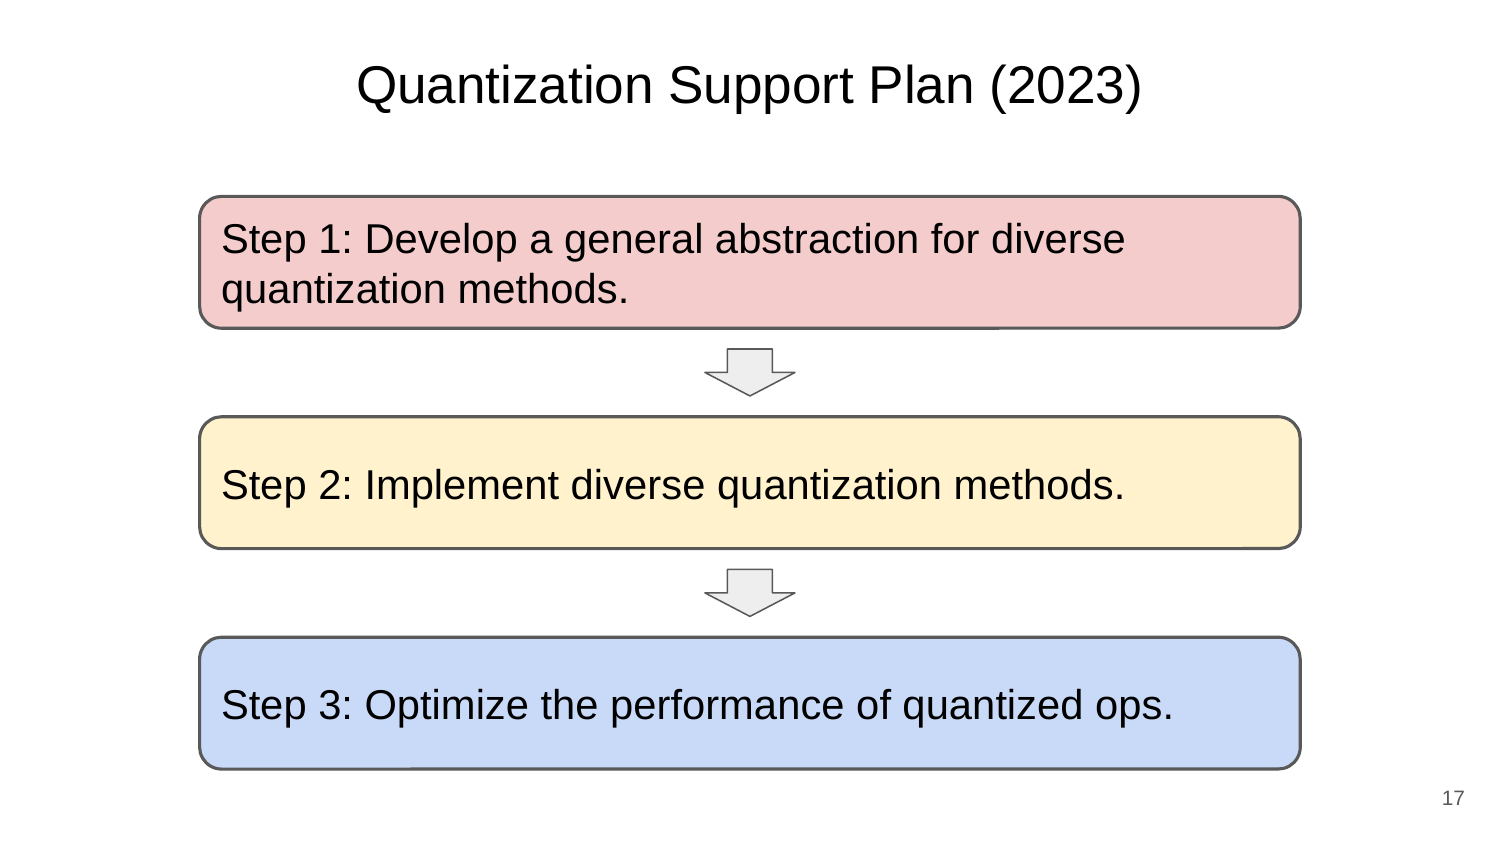

# Quantization Support Plan (2023)
Step 1: Develop a general abstraction for diverse quantization methods.

Step 2: Implement diverse quantization methods.

Step 3: Optimize the performance of quantized ops.
17